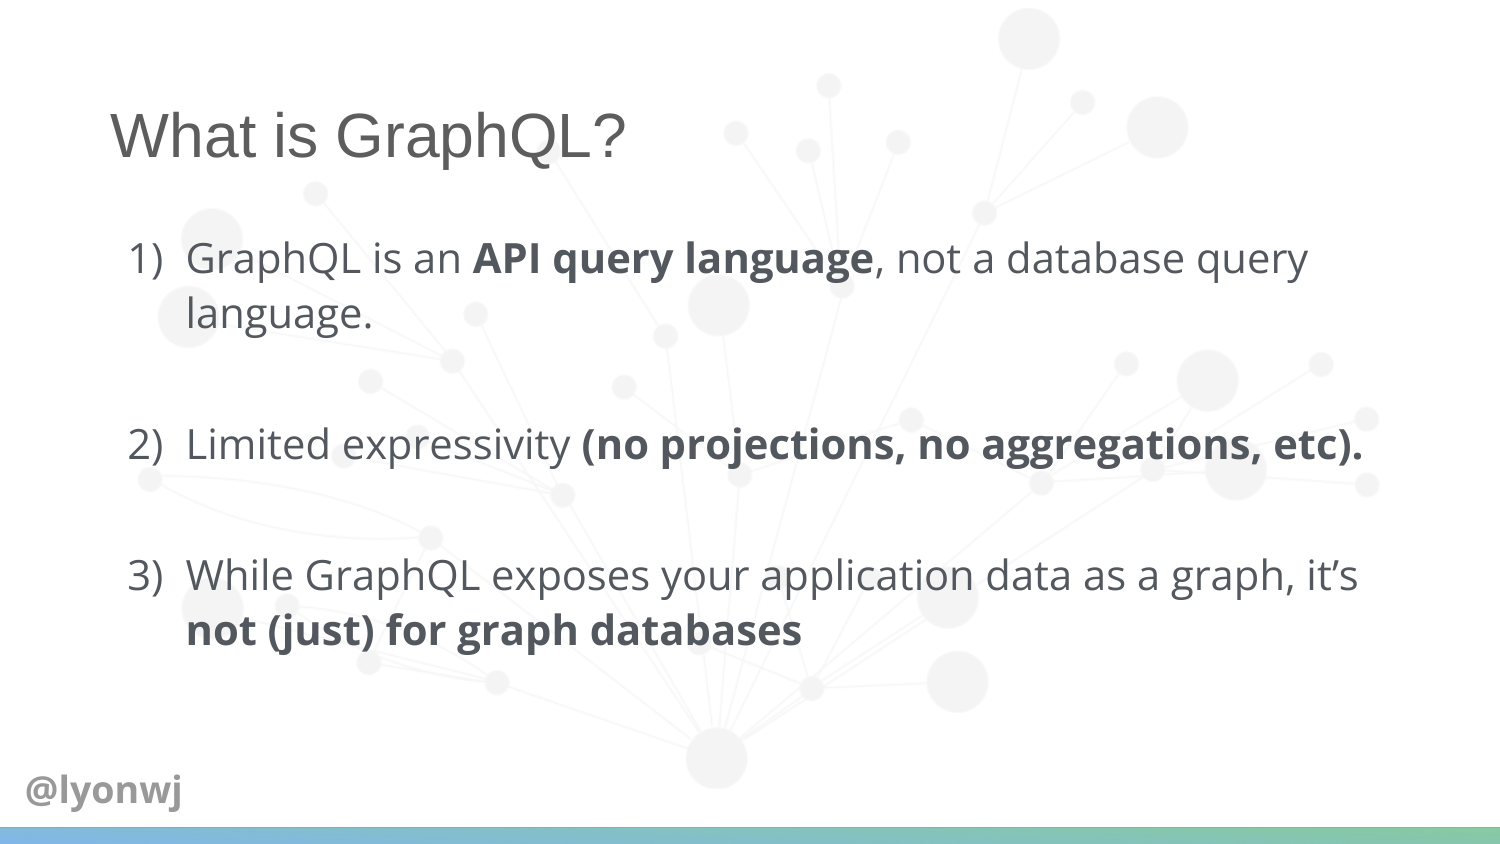

# What is GraphQL?
GraphQL is an API query language, not a database query language.

Limited expressivity (no projections, no aggregations, etc).

While GraphQL exposes your application data as a graph, it’s not (just) for graph databases
@lyonwj